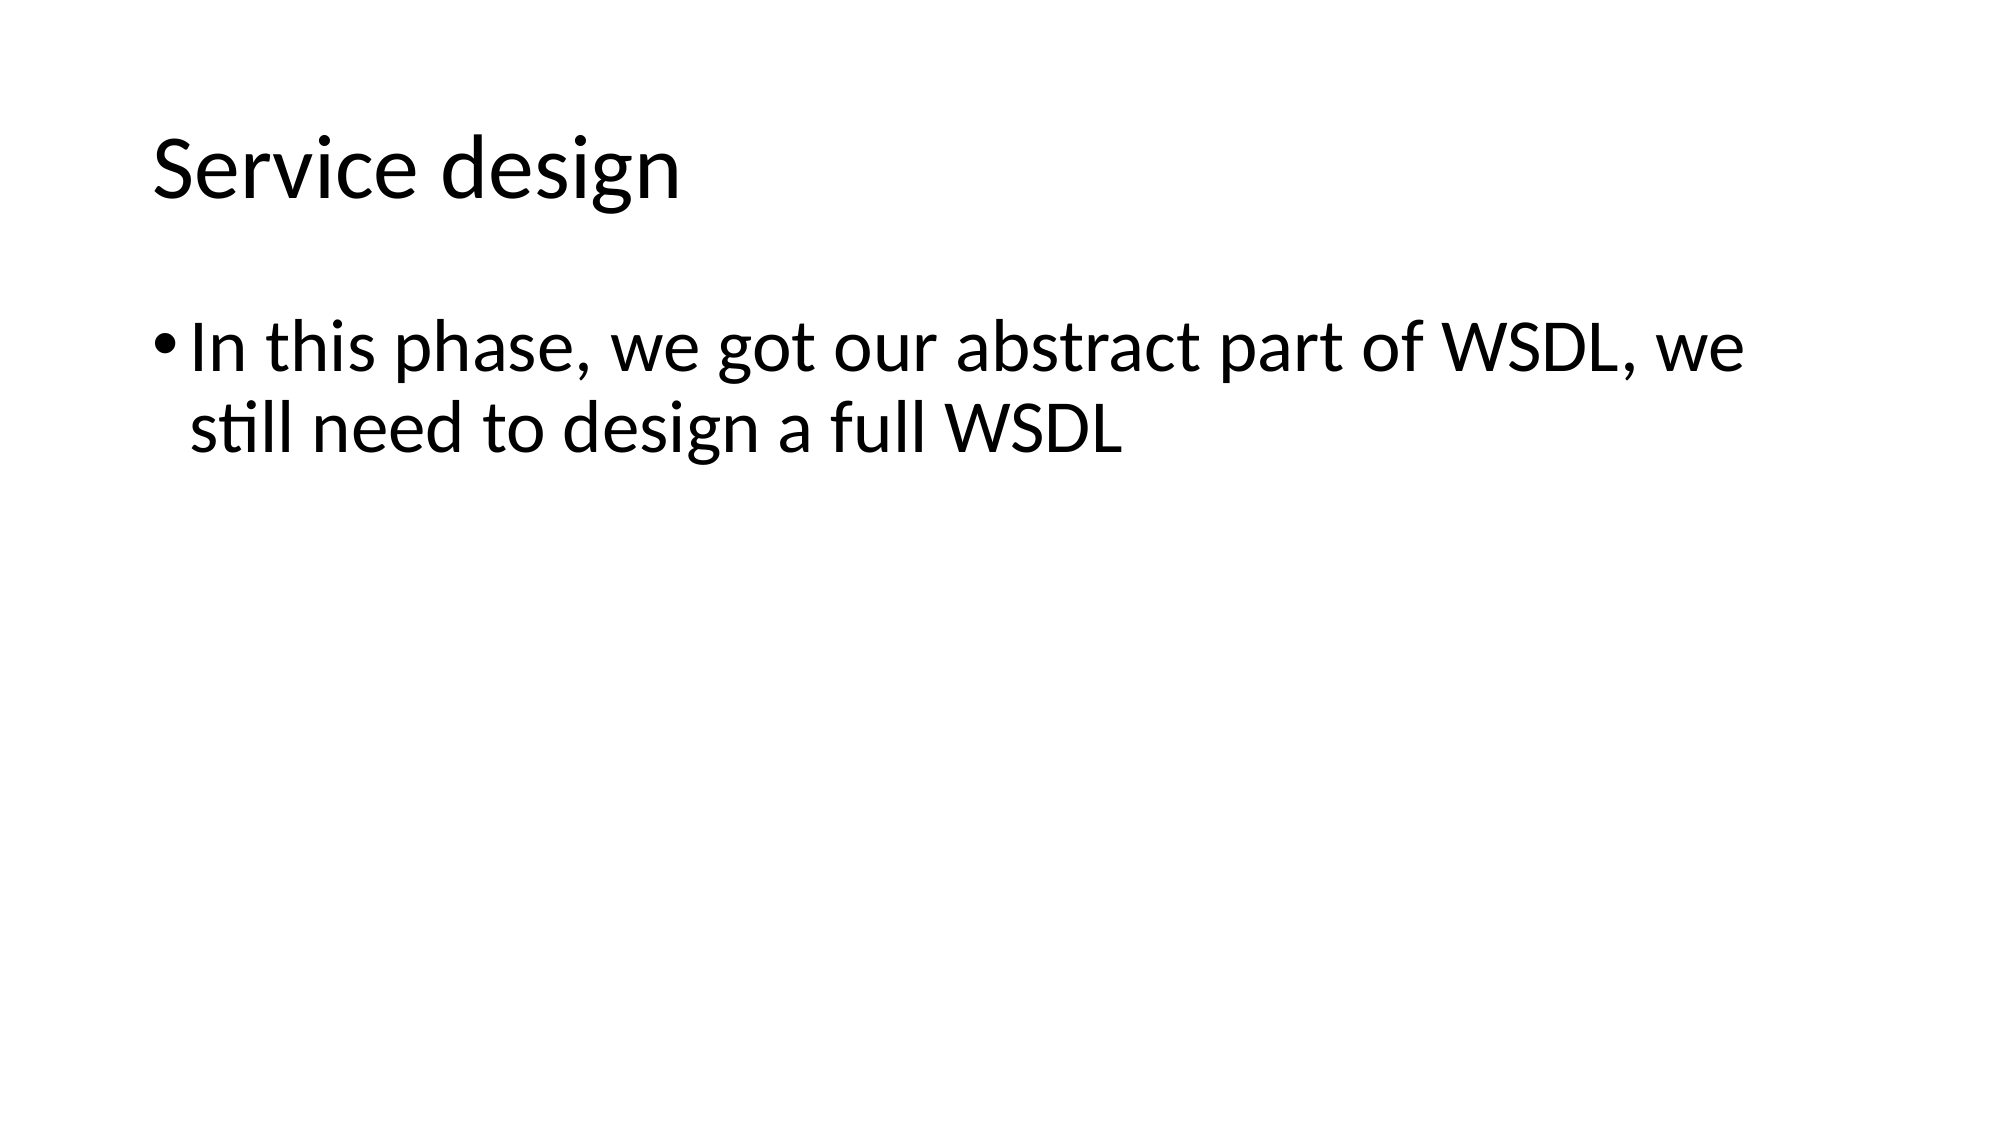

# Service design
In this phase, we got our abstract part of WSDL, we still need to design a full WSDL